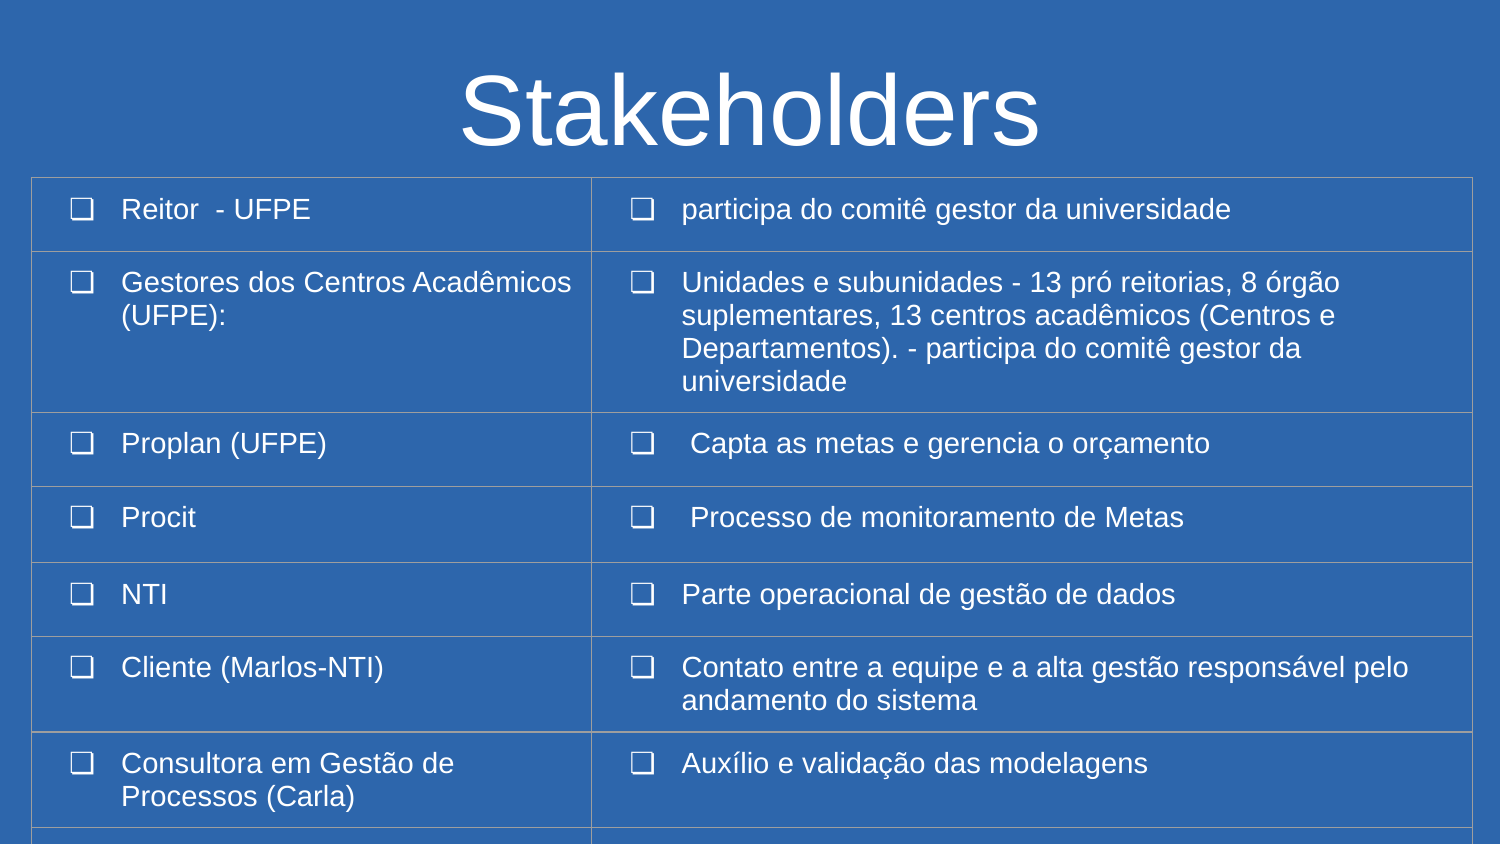

Stakeholders
| Reitor - UFPE | participa do comitê gestor da universidade |
| --- | --- |
| Gestores dos Centros Acadêmicos (UFPE): | Unidades e subunidades - 13 pró reitorias, 8 órgão suplementares, 13 centros acadêmicos (Centros e Departamentos). - participa do comitê gestor da universidade |
| Proplan (UFPE) | Capta as metas e gerencia o orçamento |
| Procit | Processo de monitoramento de Metas |
| NTI | Parte operacional de gestão de dados |
| Cliente (Marlos-NTI) | Contato entre a equipe e a alta gestão responsável pelo andamento do sistema |
| Consultora em Gestão de Processos (Carla) | Auxílio e validação das modelagens |
| Consultora de SGE (Simone) | Auxílio no planejamento e gestão do projeto |